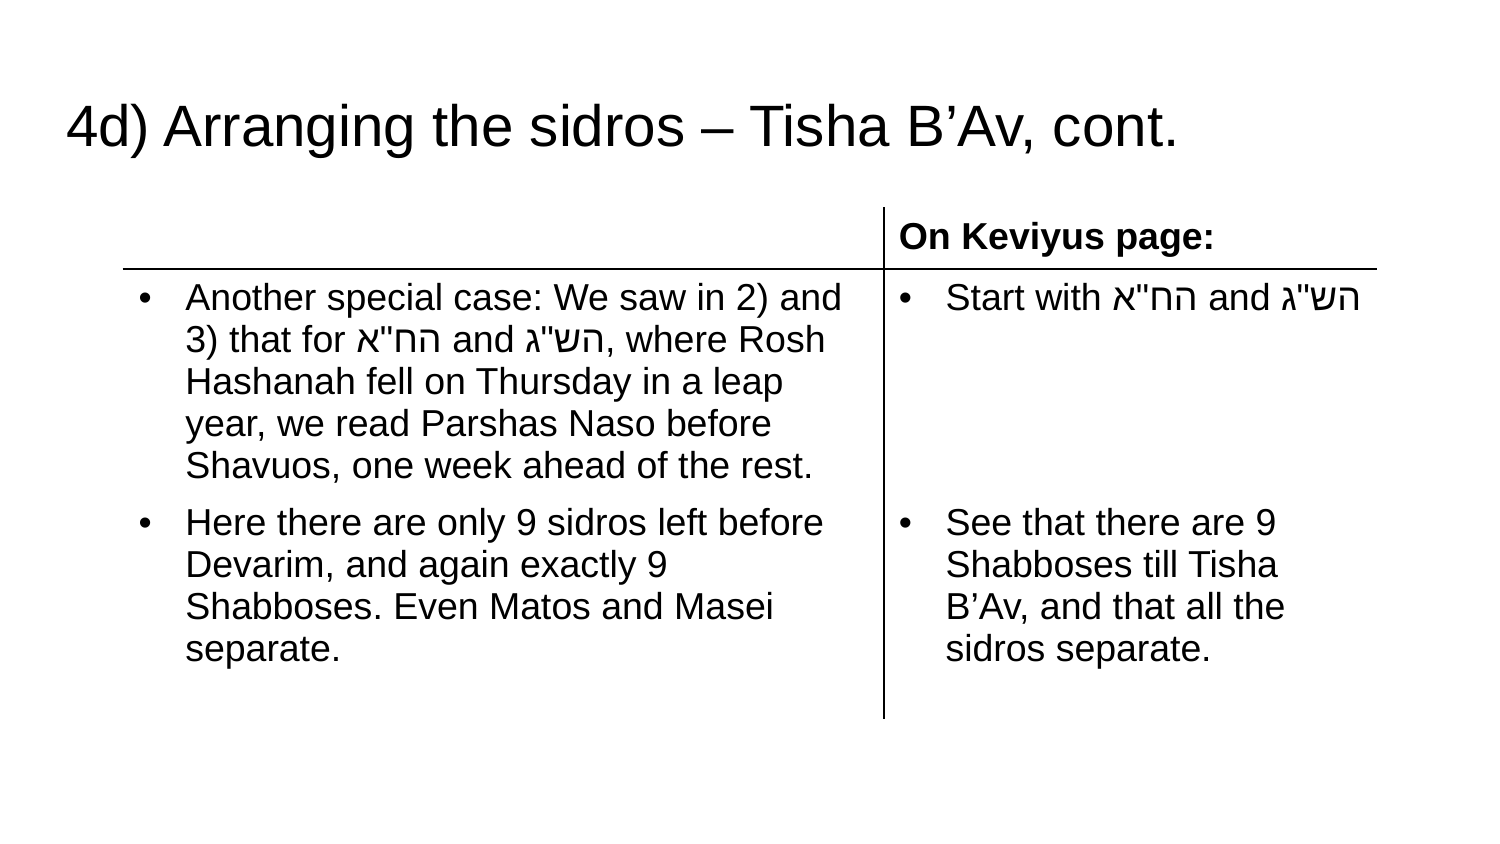

# 4d) Arranging the sidros – Tisha B’Av, cont.
|  | On Keviyus page: |
| --- | --- |
| Another special case: We saw in 2) and 3) that for הח"א and הש"ג, where Rosh Hashanah fell on Thursday in a leap year, we read Parshas Naso before Shavuos, one week ahead of the rest. | Start with הח"א and הש"ג |
| Here there are only 9 sidros left before Devarim, and again exactly 9 Shabboses. Even Matos and Masei separate. | See that there are 9 Shabboses till Tisha B’Av, and that all the sidros separate. |